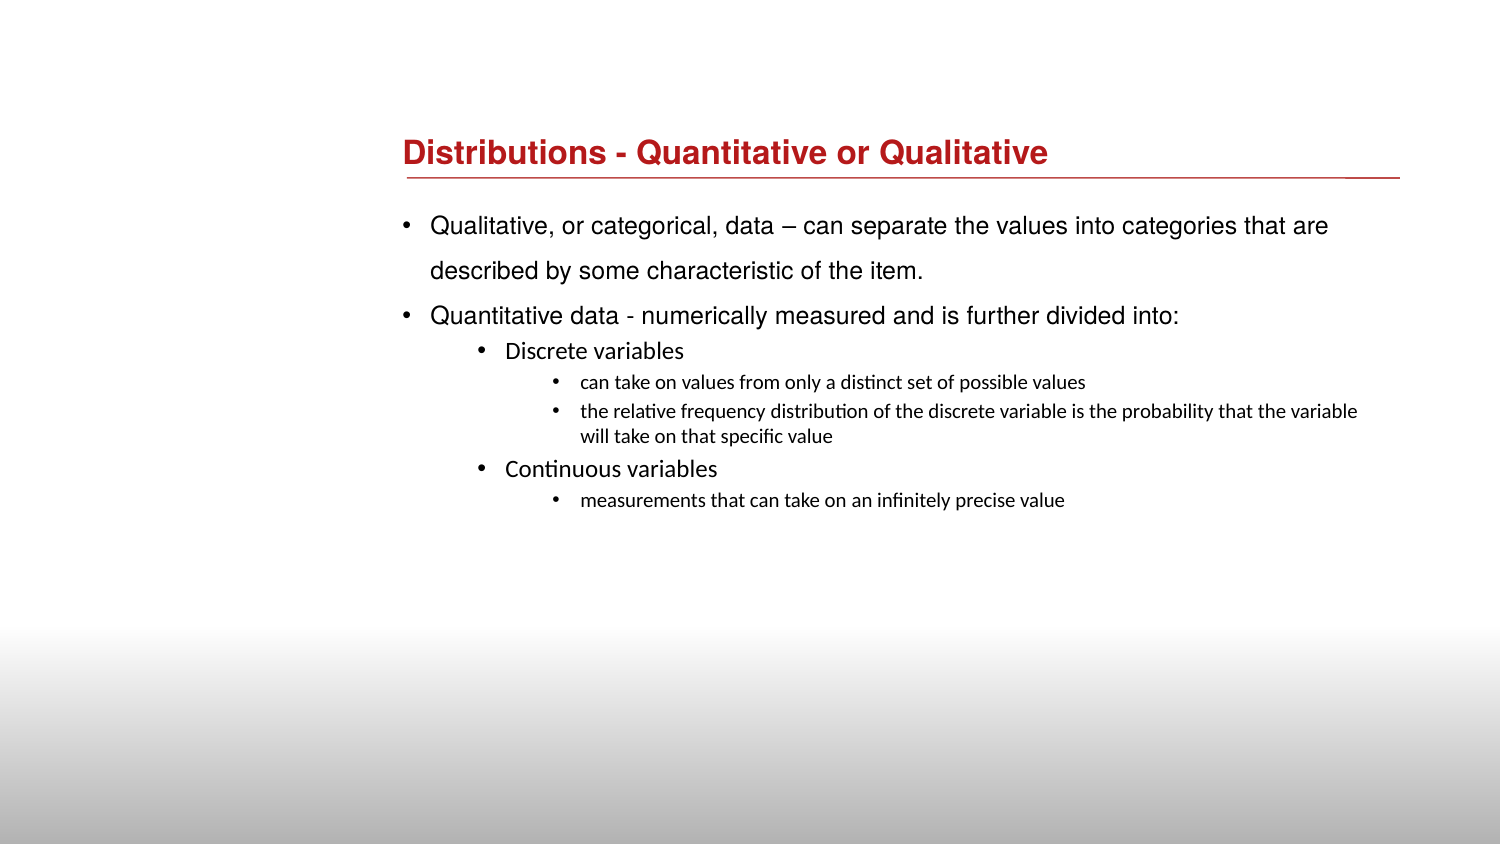

# Distributions - Quantitative or Qualitative
Qualitative, or categorical, data – can separate the values into categories that are described by some characteristic of the item.
Quantitative data - numerically measured and is further divided into:
Discrete variables
can take on values from only a distinct set of possible values
the relative frequency distribution of the discrete variable is the probability that the variable will take on that specific value
Continuous variables
measurements that can take on an infinitely precise value